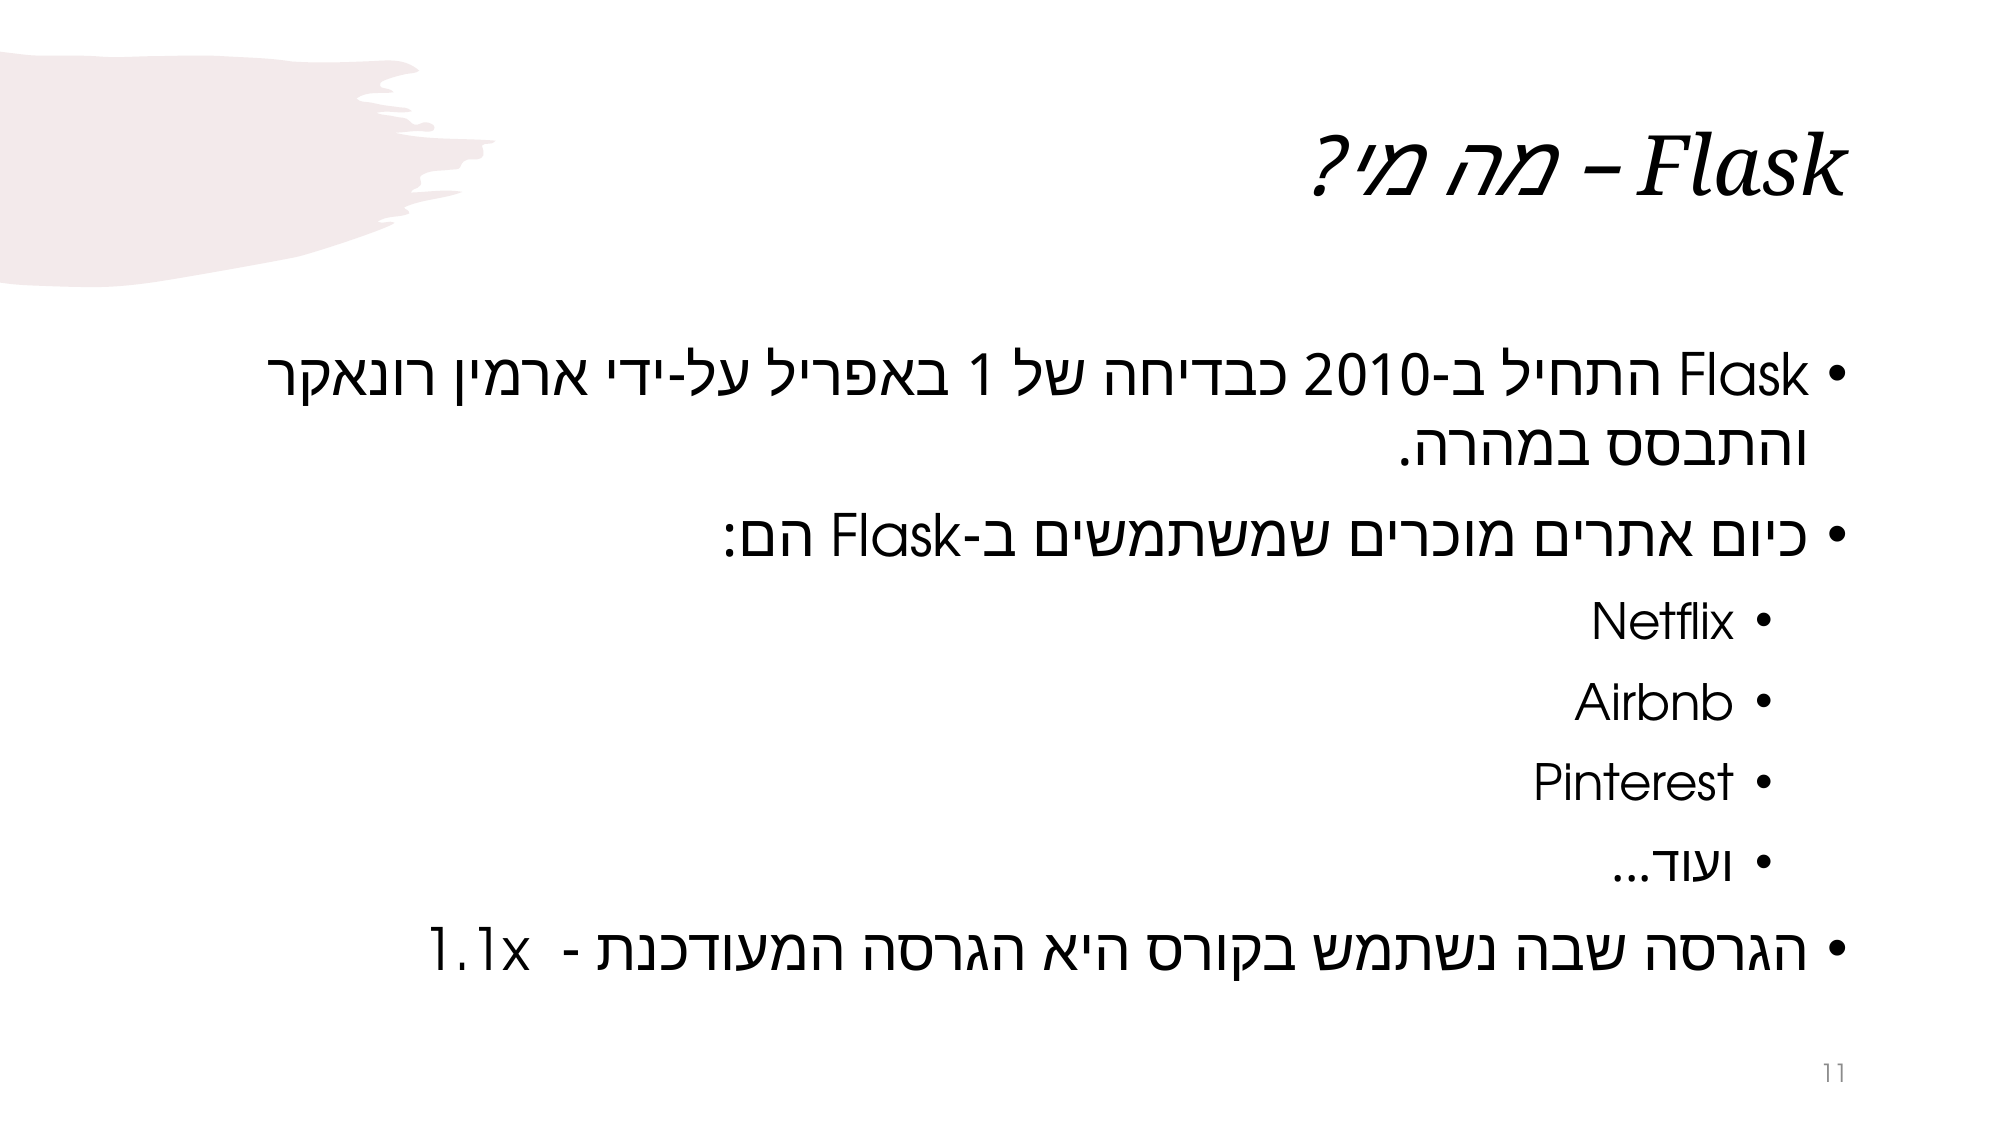

# Flask – מה מי?
Flask התחיל ב-2010 כבדיחה של 1 באפריל על-ידי ארמין רונאקר והתבסס במהרה.
כיום אתרים מוכרים שמשתמשים ב-Flask הם:
Netflix
Airbnb
Pinterest
ועוד...
הגרסה שבה נשתמש בקורס היא הגרסה המעודכנת -  1.1x
11